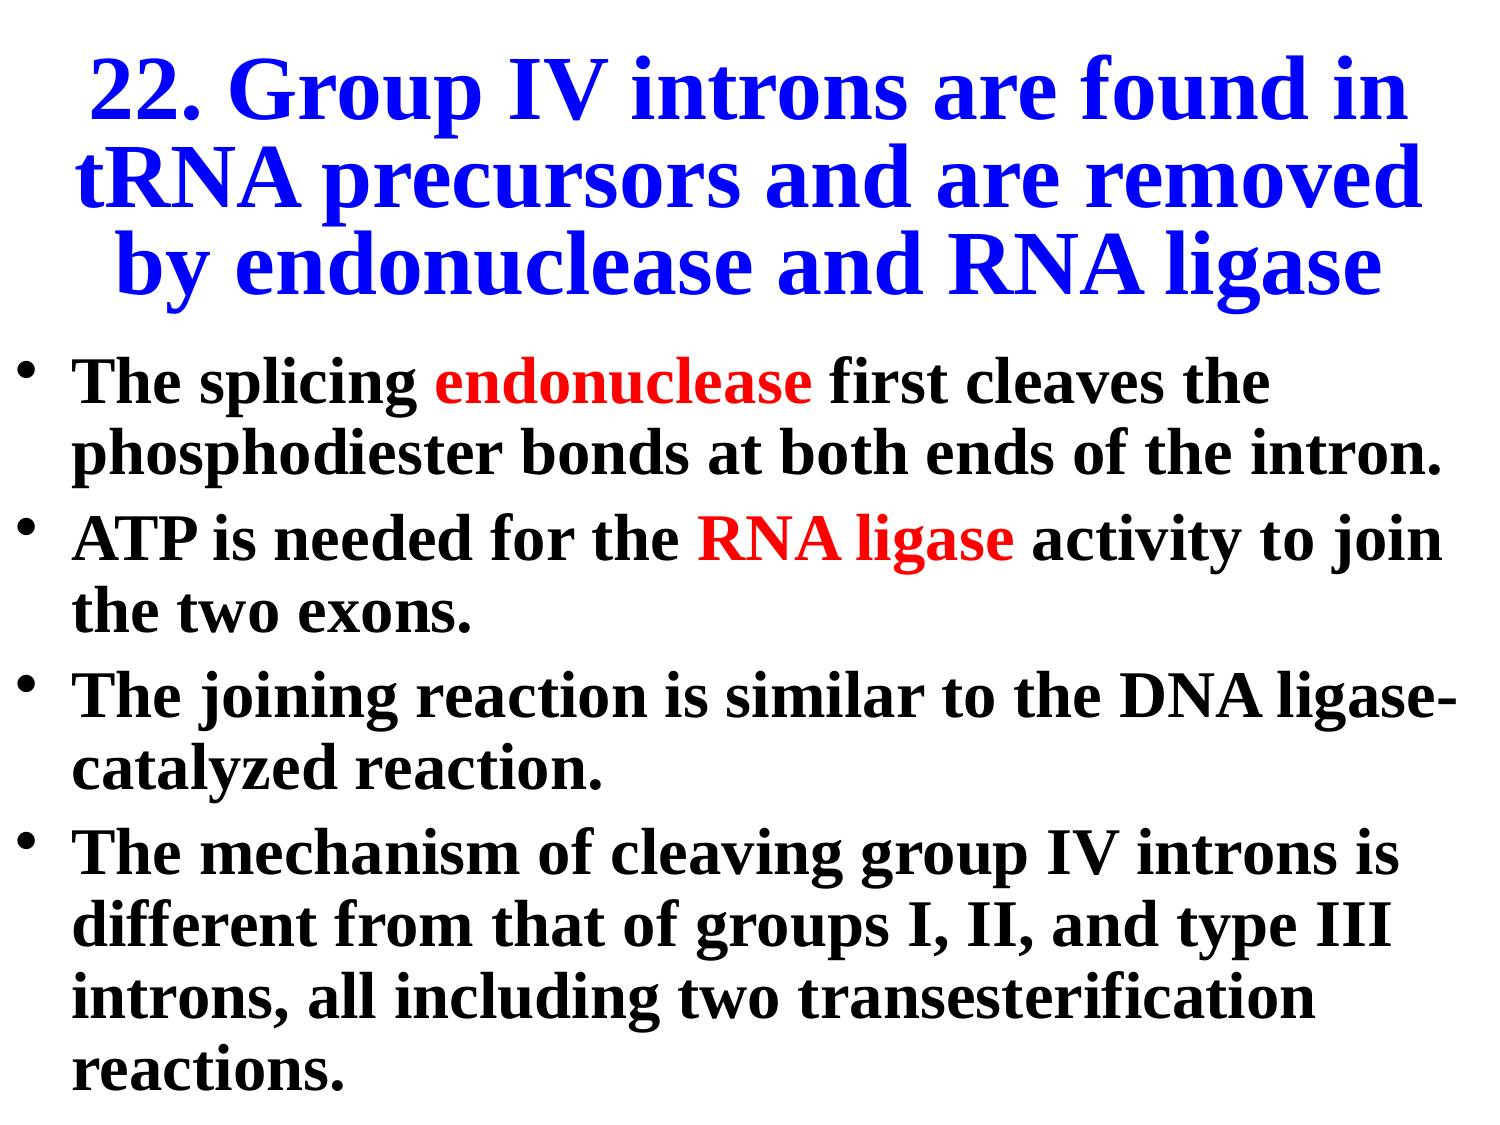

# 22. Group IV introns are found in tRNA precursors and are removed by endonuclease and RNA ligase
The splicing endonuclease first cleaves the phosphodiester bonds at both ends of the intron.
ATP is needed for the RNA ligase activity to join the two exons.
The joining reaction is similar to the DNA ligase-catalyzed reaction.
The mechanism of cleaving group IV introns is different from that of groups I, II, and type III introns, all including two transesterification reactions.